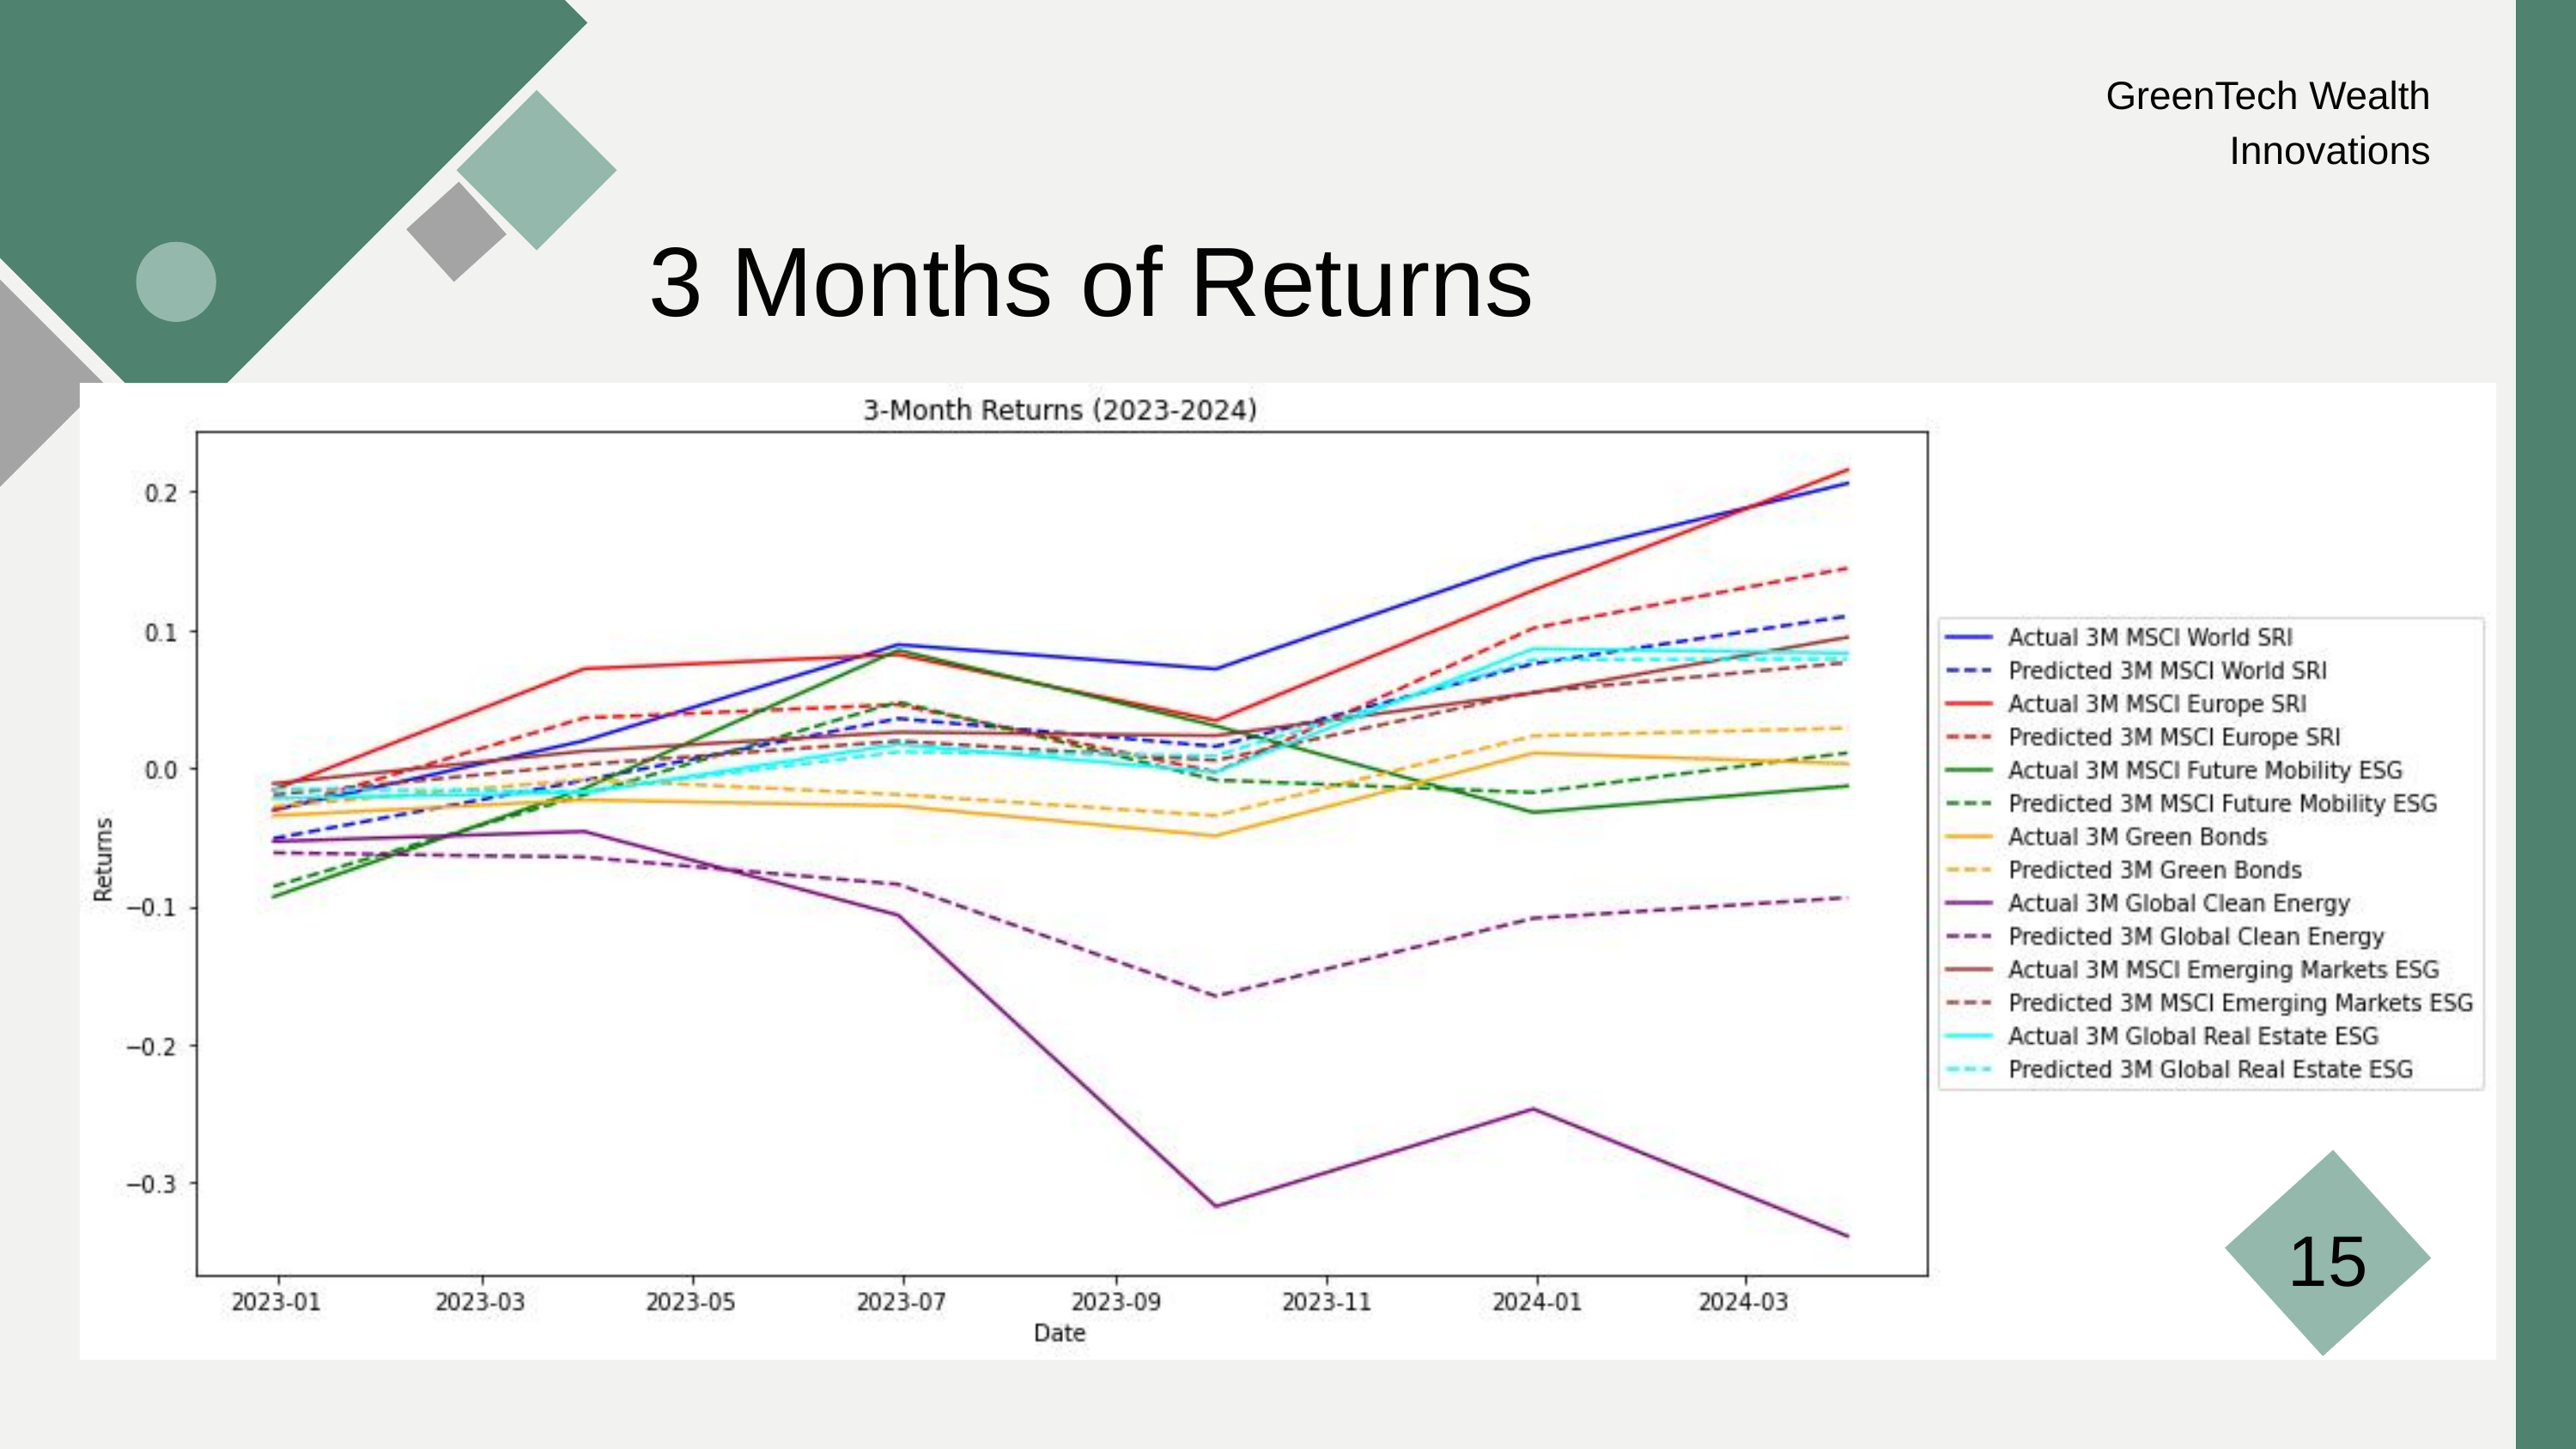

GreenTech Wealth Innovations

3 Months of Returns

15